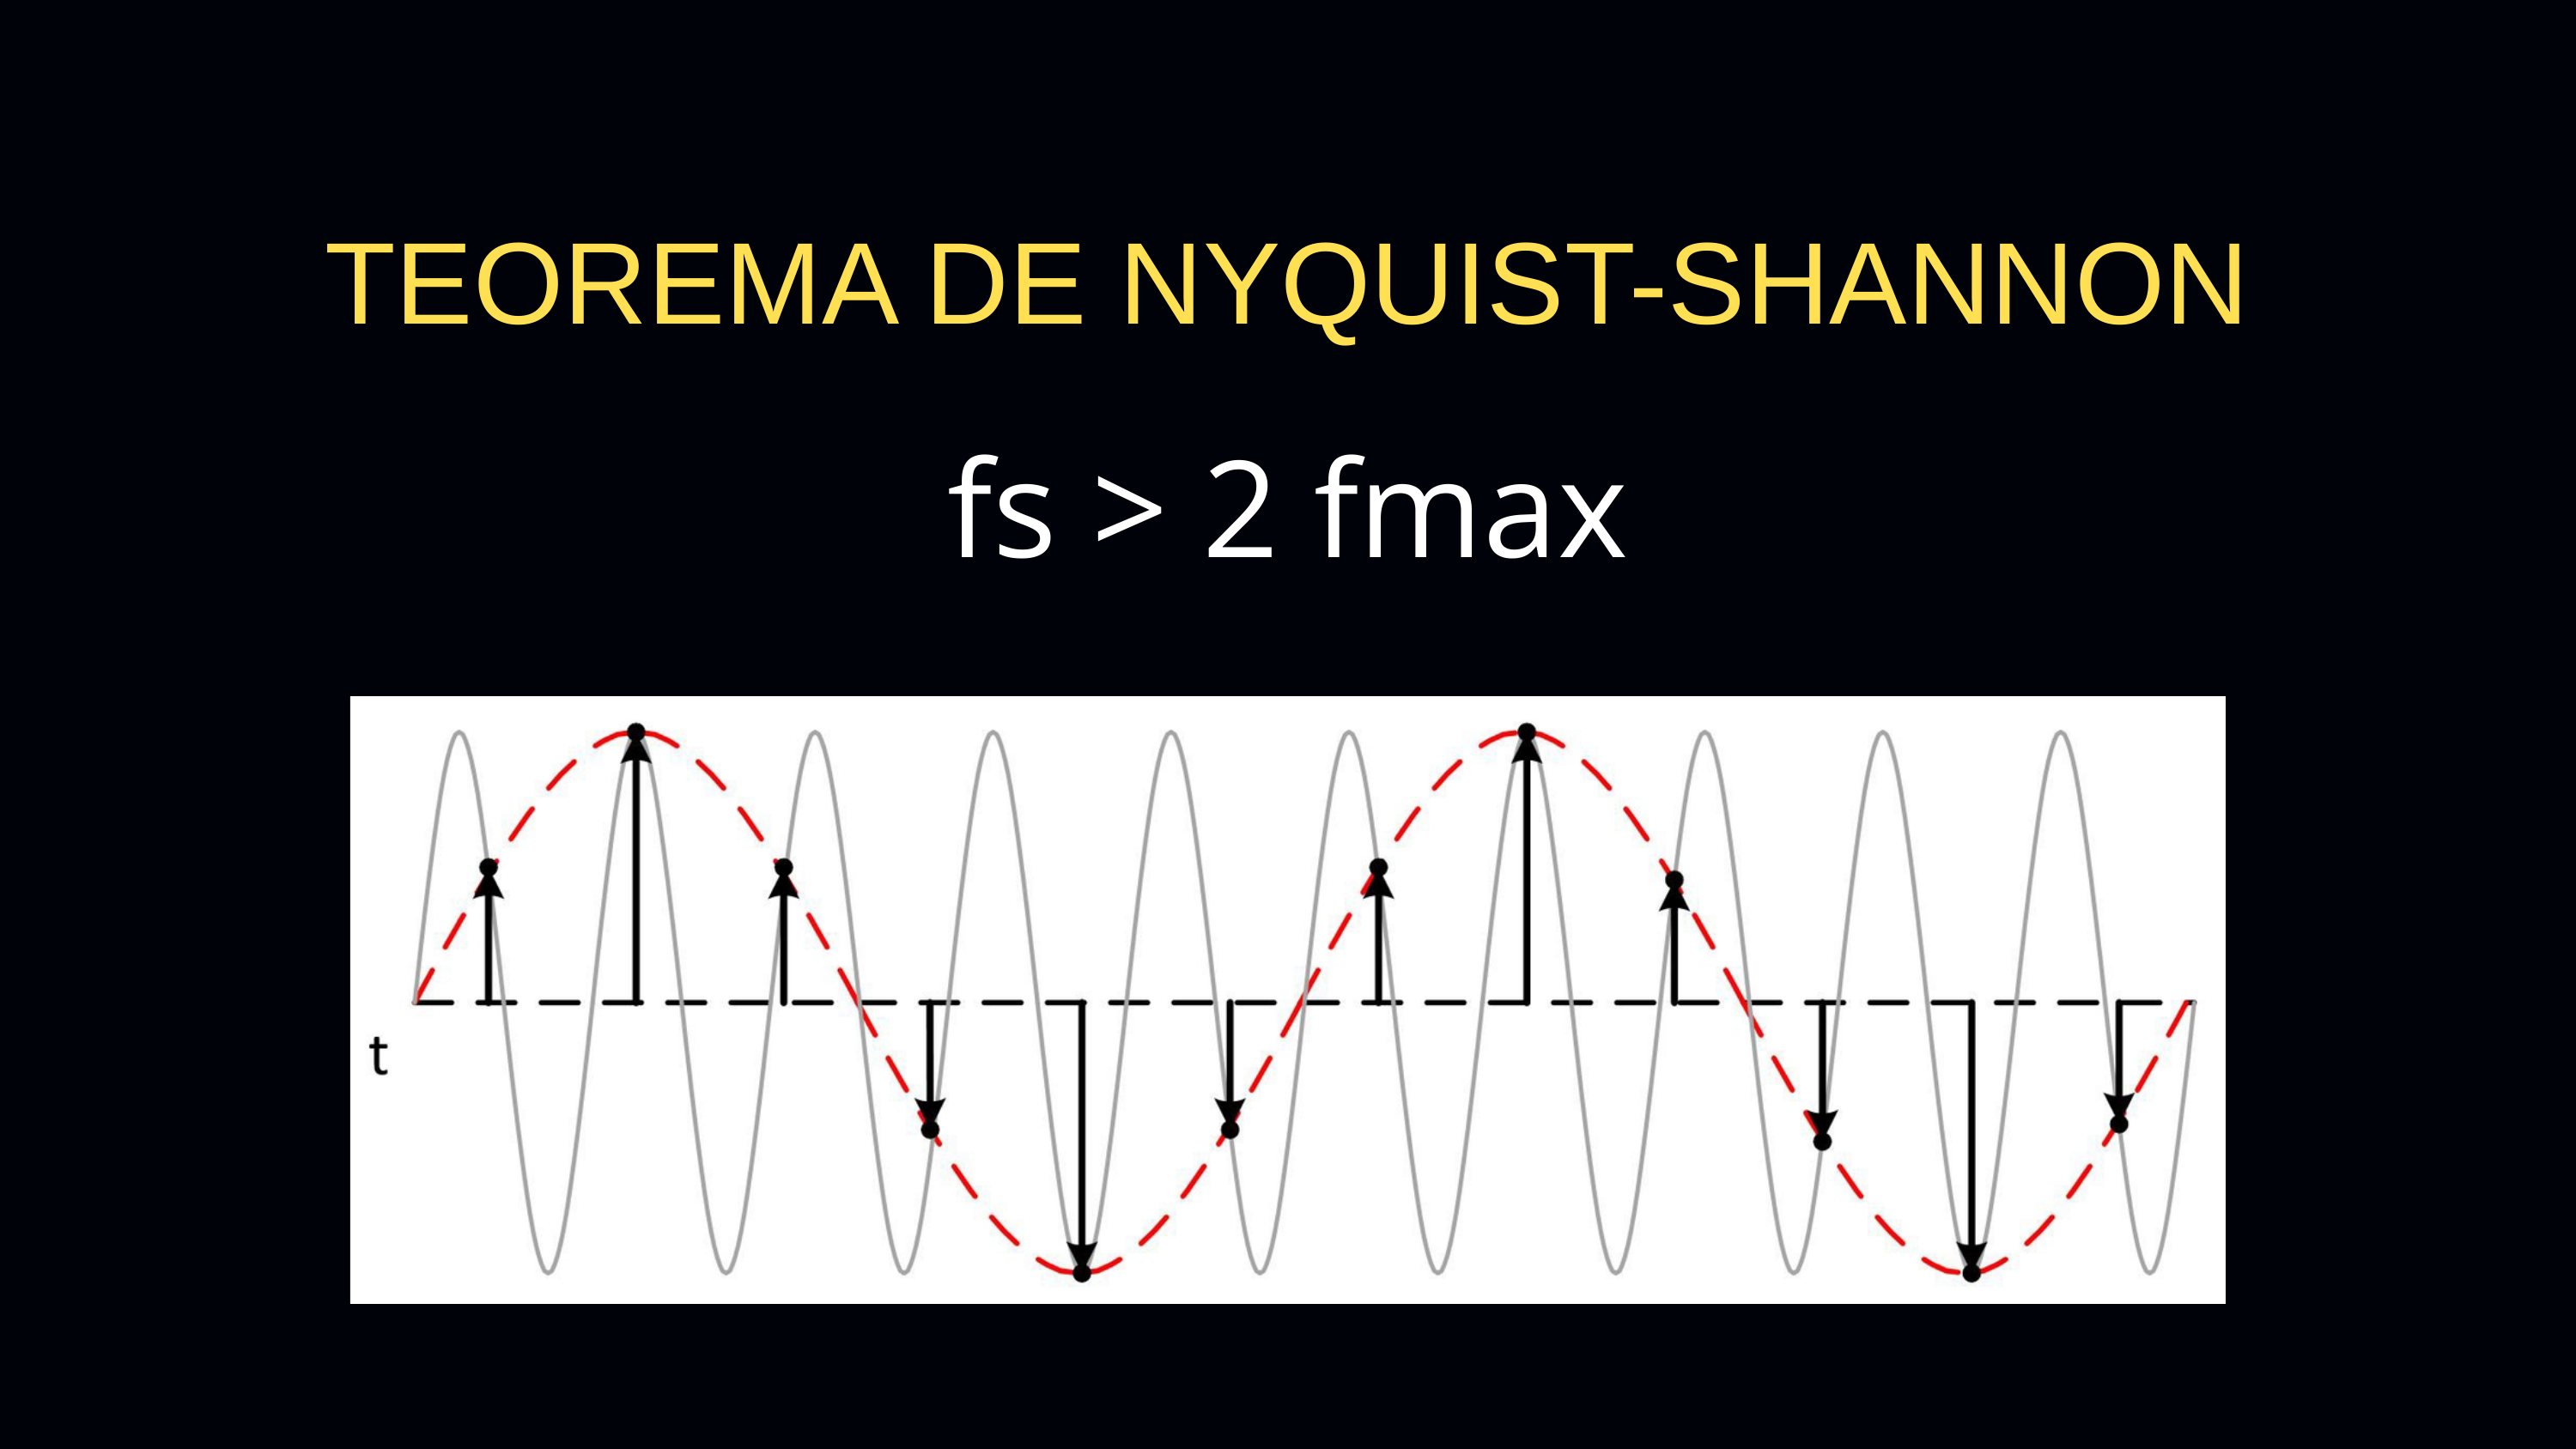

TEOREMA DE NYQUIST-SHANNON
fs > 2 fmax